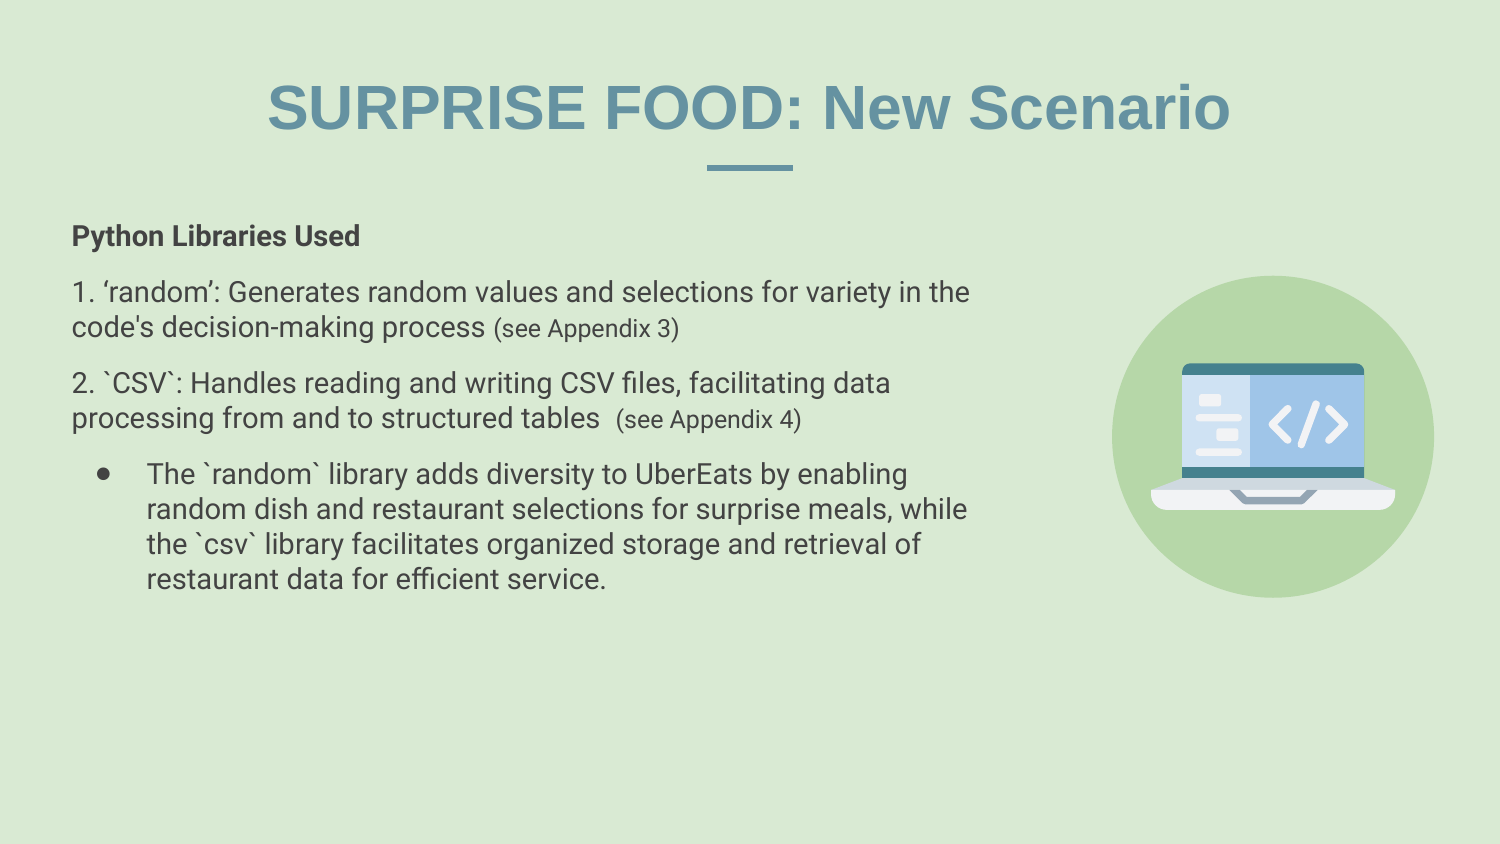

# SURPRISE FOOD: New Scenario
Python Libraries Used
1. ‘random’: Generates random values and selections for variety in the code's decision-making process (see Appendix 3)
2. `CSV`: Handles reading and writing CSV files, facilitating data processing from and to structured tables  (see Appendix 4)
The `random` library adds diversity to UberEats by enabling random dish and restaurant selections for surprise meals, while the `csv` library facilitates organized storage and retrieval of restaurant data for efficient service.